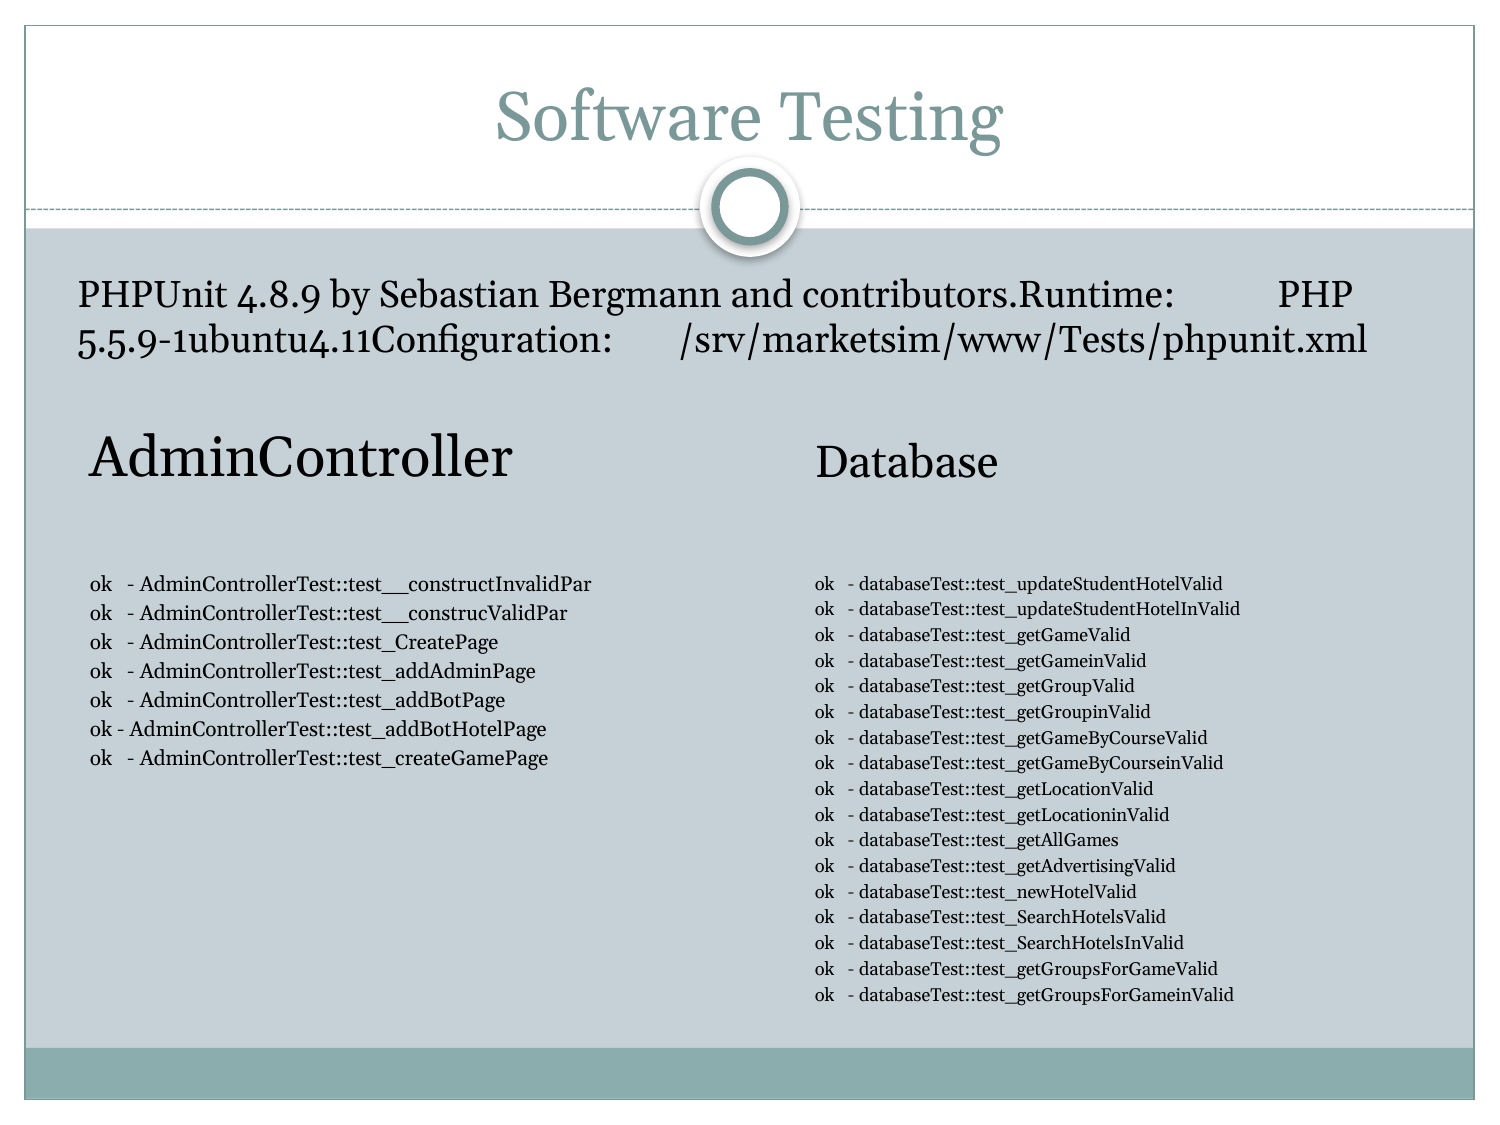

# Software Testing
PHPUnit 4.8.9 by Sebastian Bergmann and contributors.Runtime:	PHP 5.5.9-1ubuntu4.11Configuration:	/srv/marketsim/www/Tests/phpunit.xml
AdminController

ok   - AdminControllerTest::test__constructInvalidPar
ok   - AdminControllerTest::test__construcValidPar
ok   - AdminControllerTest::test_CreatePage
ok   - AdminControllerTest::test_addAdminPage
ok   - AdminControllerTest::test_addBotPage
ok - AdminControllerTest::test_addBotHotelPage
ok   - AdminControllerTest::test_createGamePage
Database

ok   - databaseTest::test_updateStudentHotelValid
ok   - databaseTest::test_updateStudentHotelInValid
ok   - databaseTest::test_getGameValid
ok   - databaseTest::test_getGameinValid
ok   - databaseTest::test_getGroupValid
ok   - databaseTest::test_getGroupinValid
ok   - databaseTest::test_getGameByCourseValid
ok   - databaseTest::test_getGameByCourseinValid
ok   - databaseTest::test_getLocationValid
ok   - databaseTest::test_getLocationinValid
ok   - databaseTest::test_getAllGames
ok   - databaseTest::test_getAdvertisingValid
ok   - databaseTest::test_newHotelValid
ok   - databaseTest::test_SearchHotelsValid
ok   - databaseTest::test_SearchHotelsInValid
ok   - databaseTest::test_getGroupsForGameValid
ok   - databaseTest::test_getGroupsForGameinValid